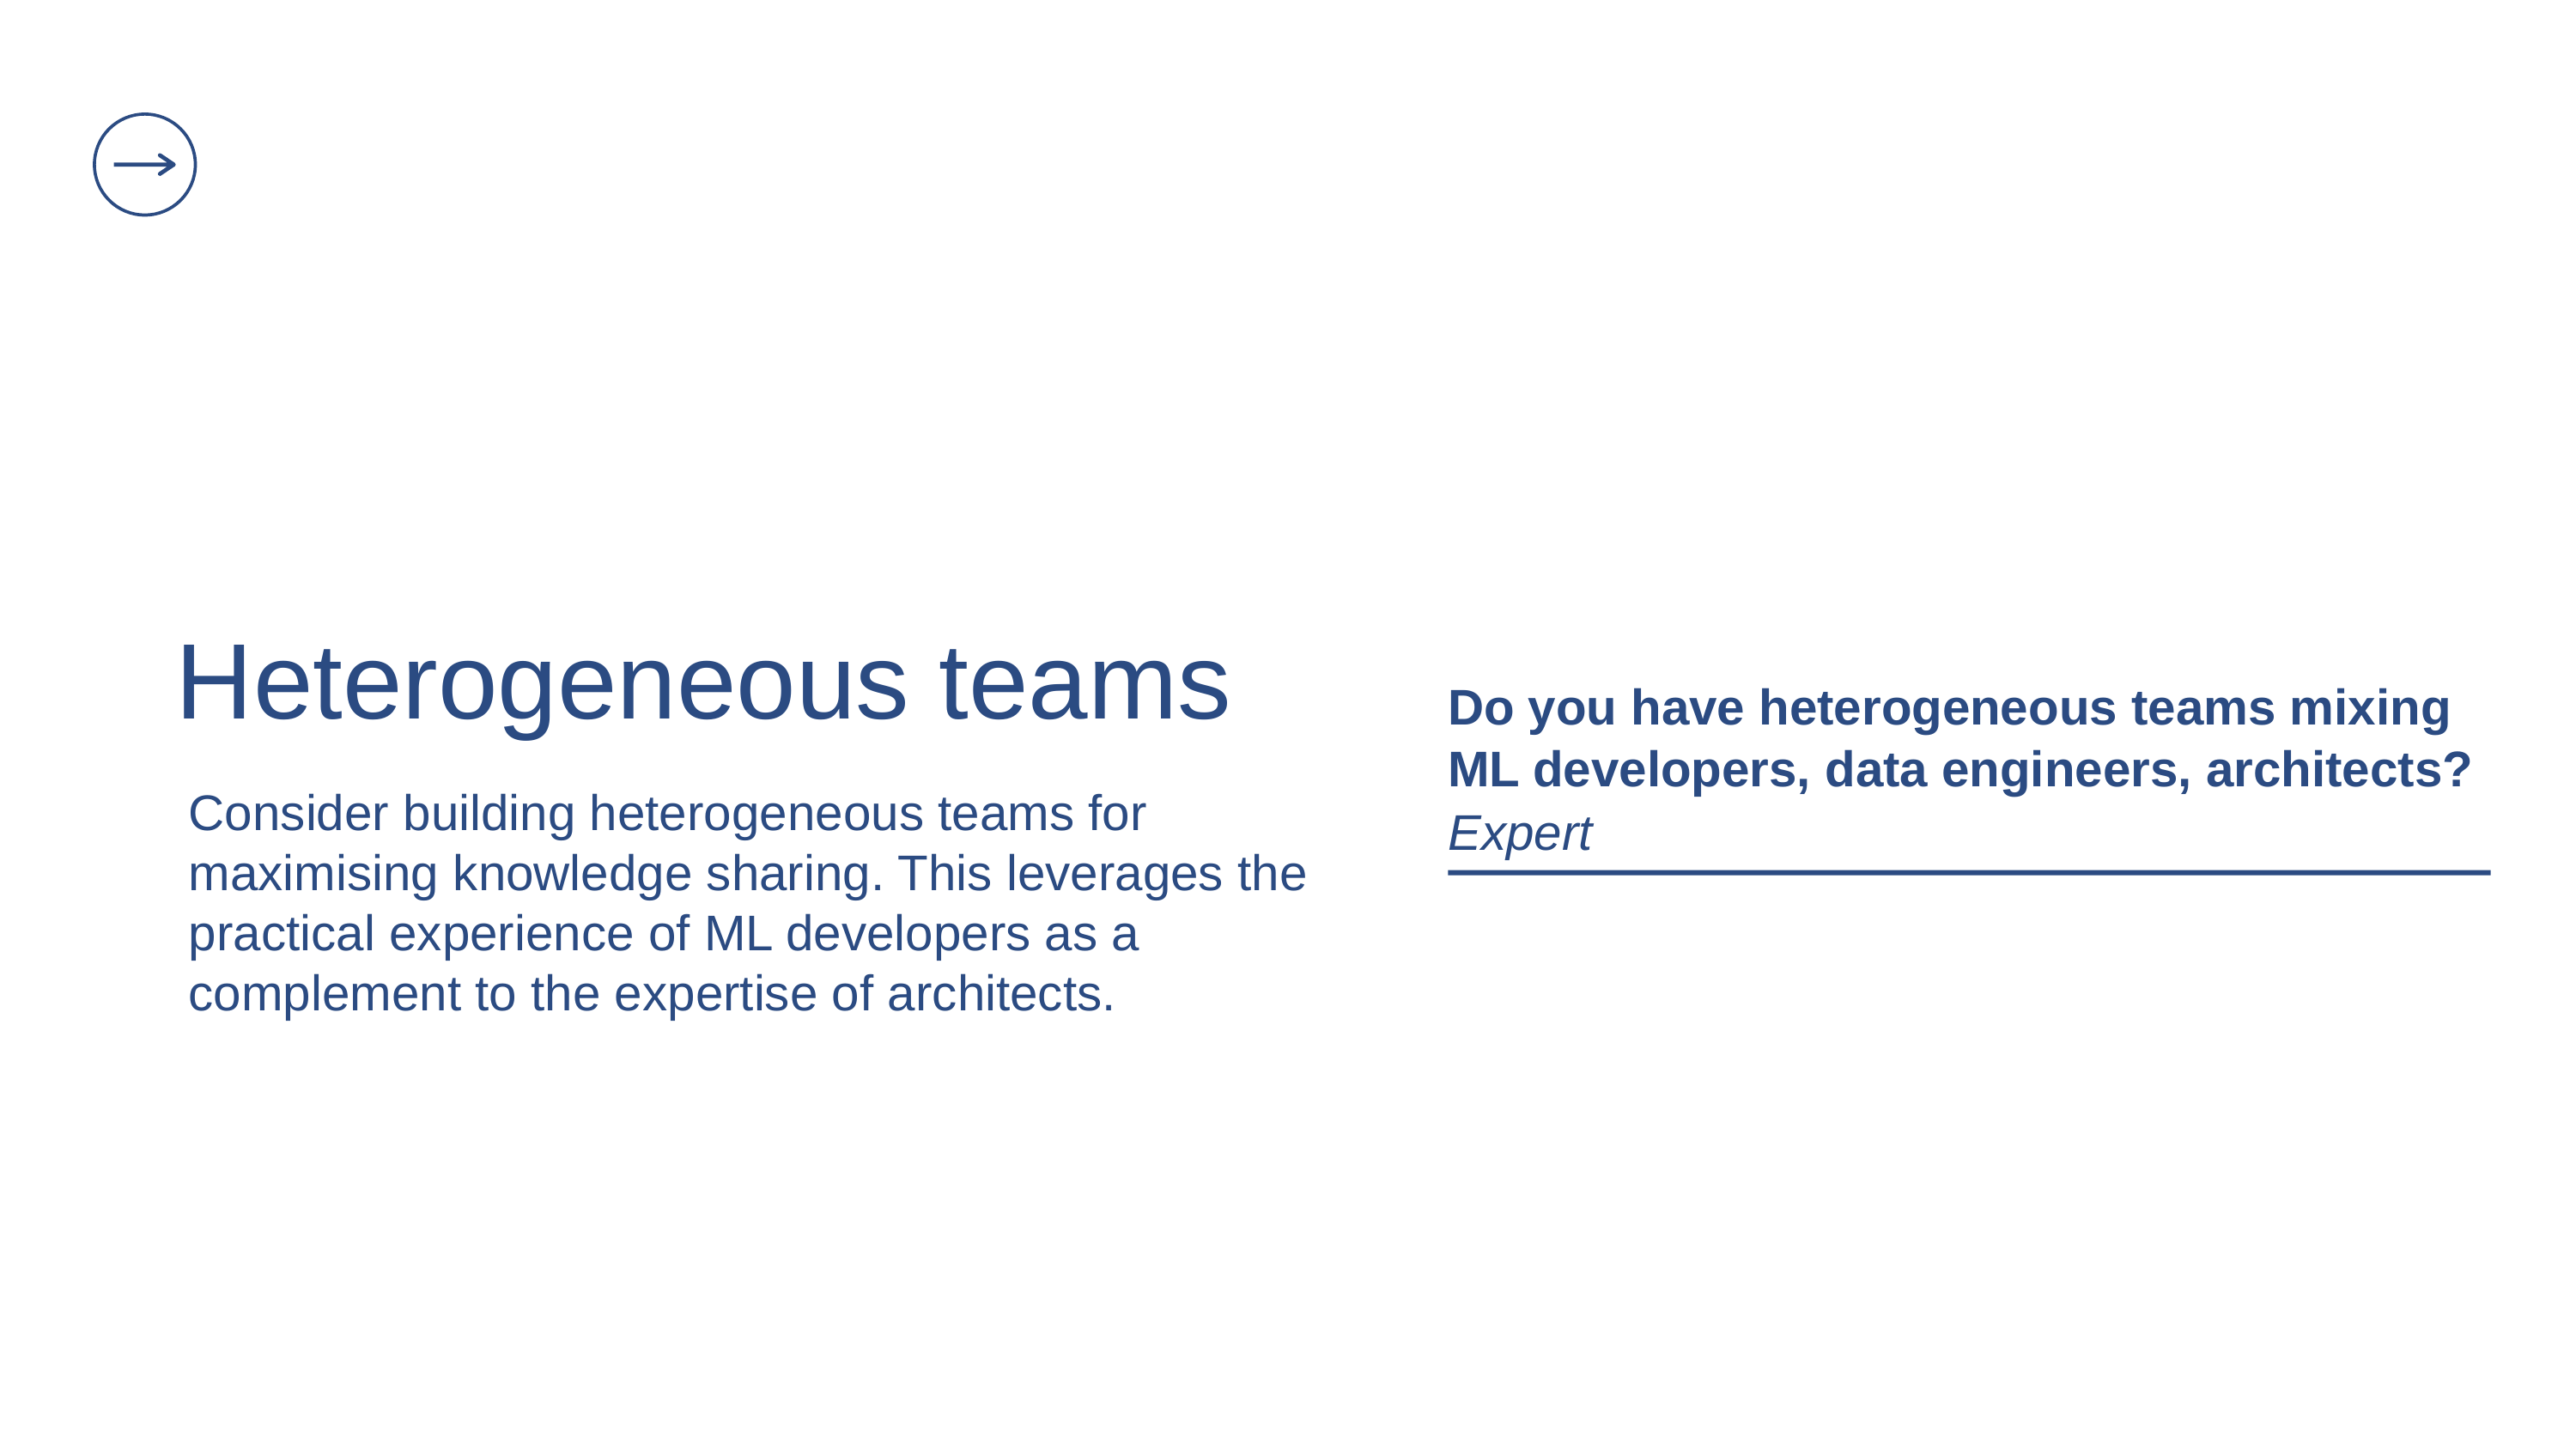

Heterogeneous teams
Consider building heterogeneous teams for maximising knowledge sharing. This leverages the practical experience of ML developers as a complement to the expertise of architects.

Do you have heterogeneous teams mixing ML developers, data engineers, architects?
Expert